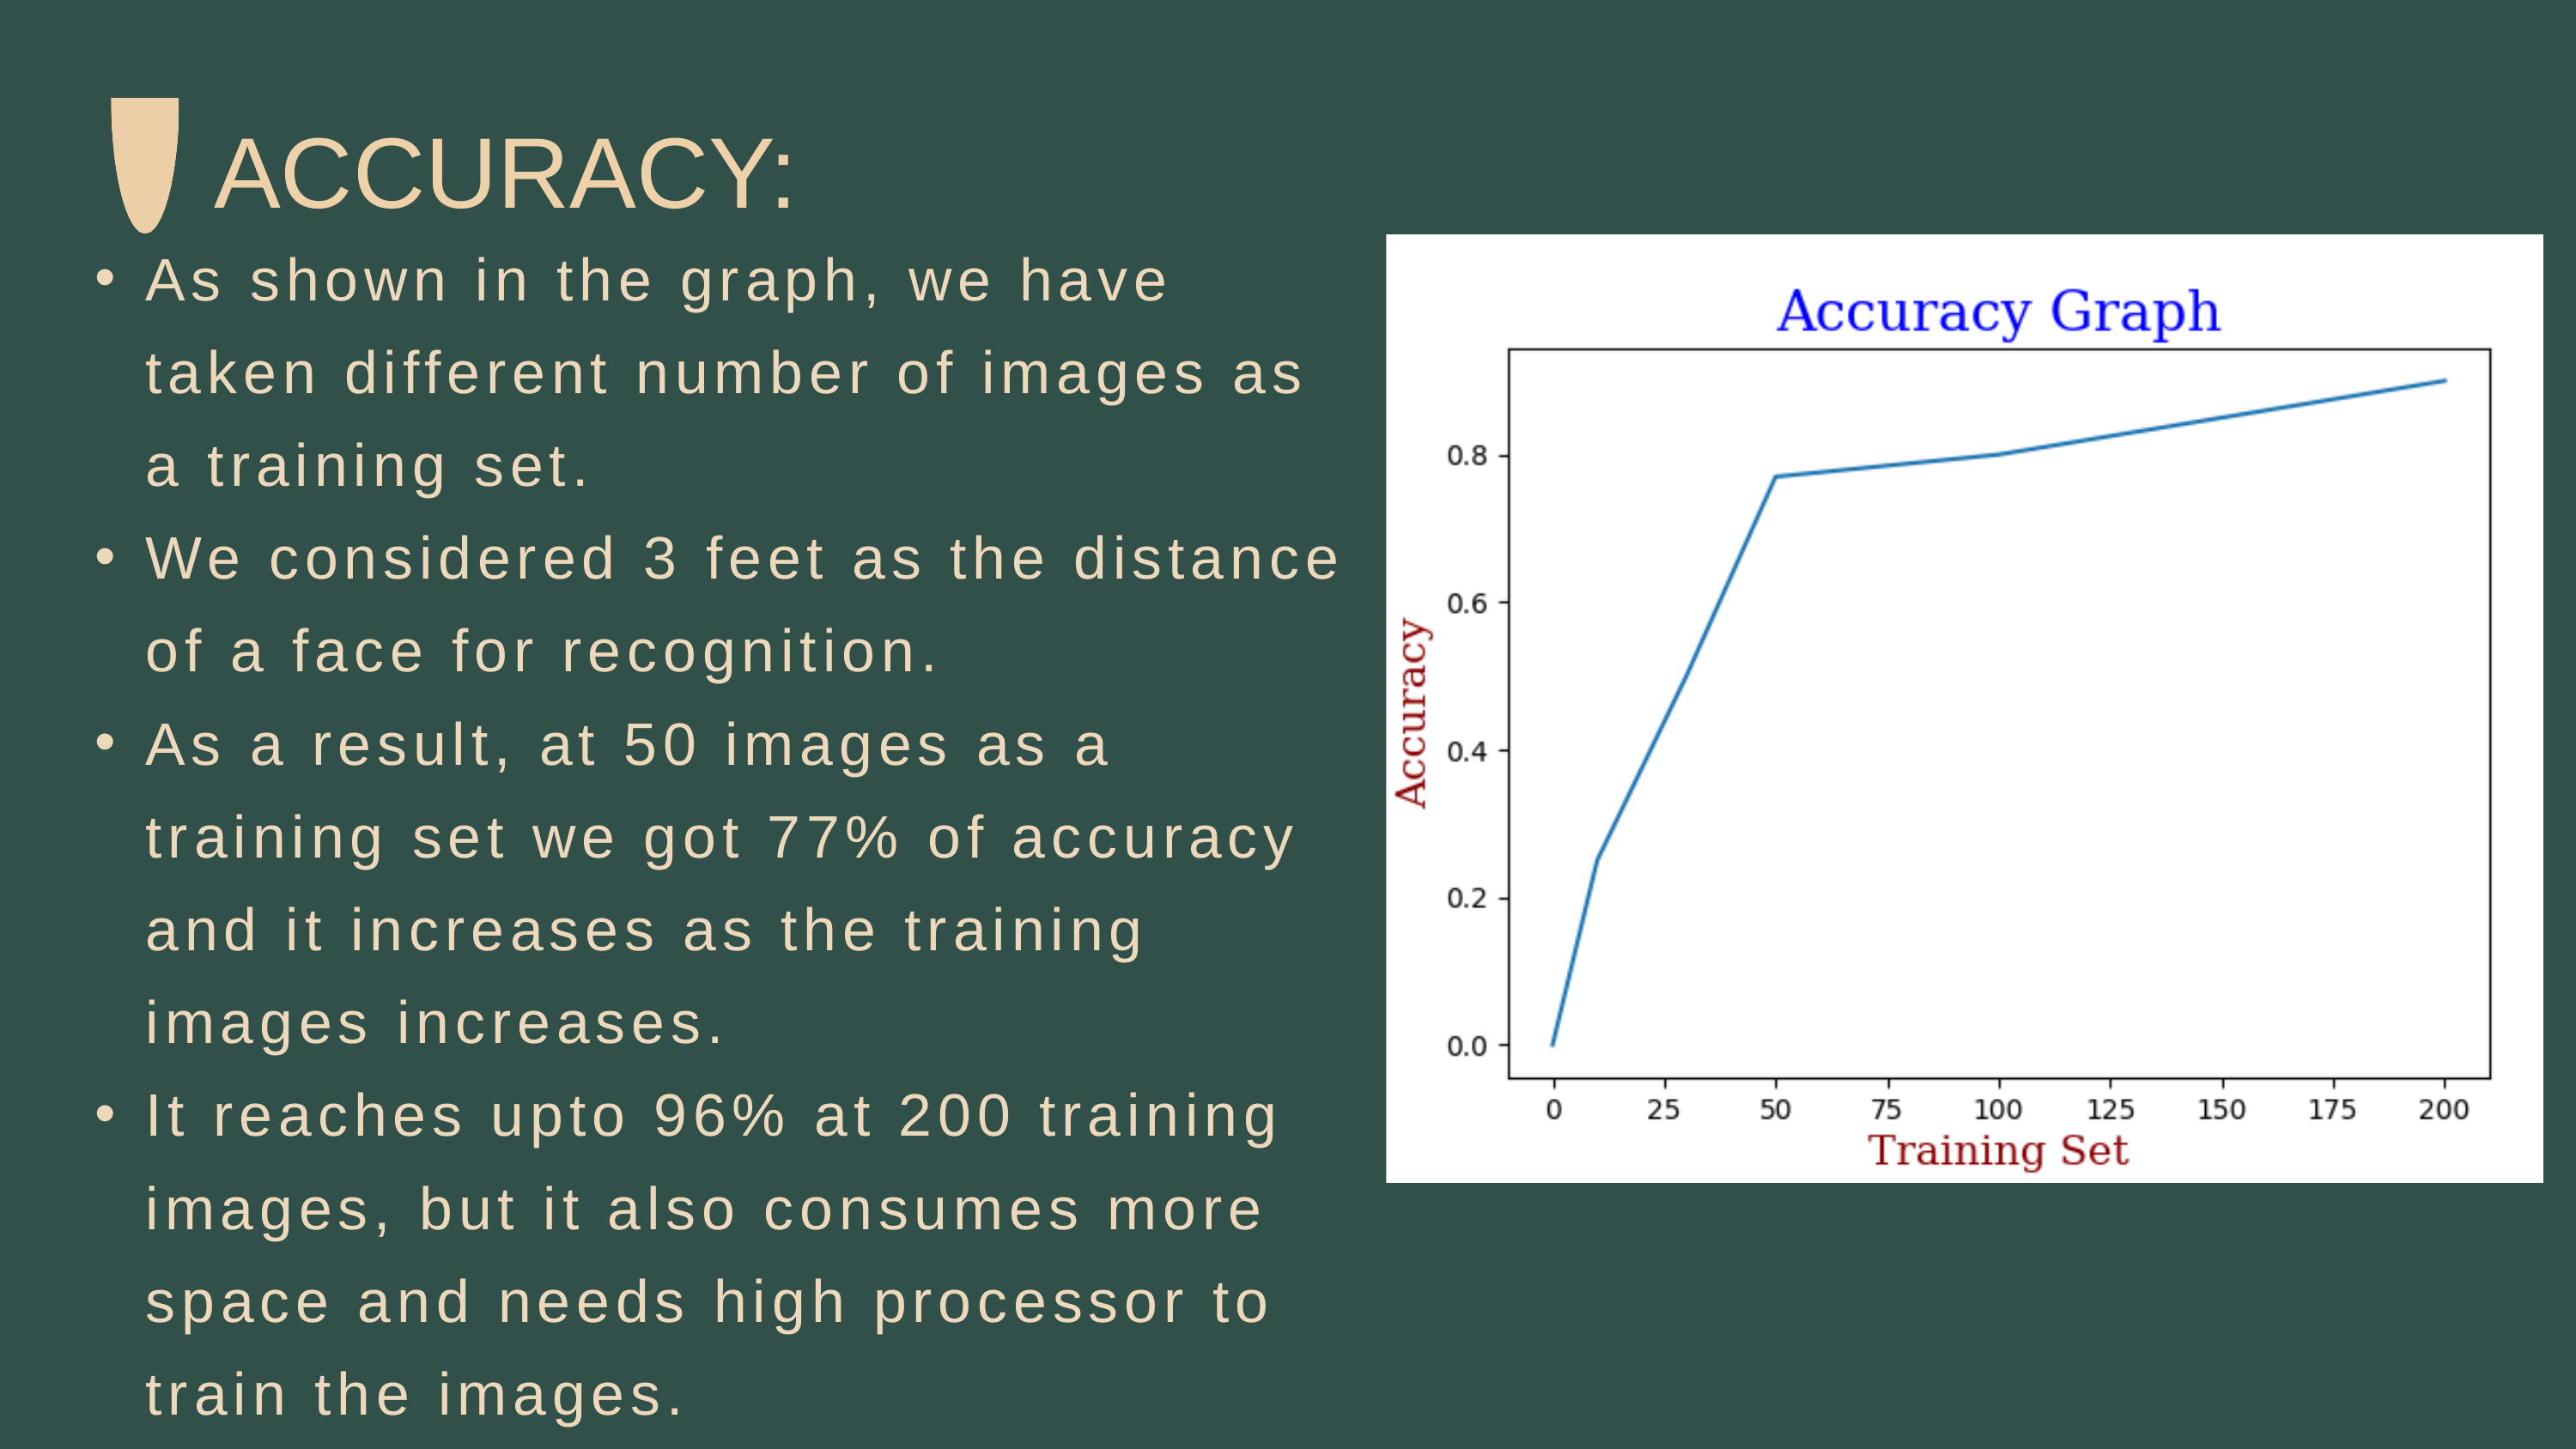

ACCURACY:

As shown in the graph, we have taken different number of images as a training set.
We considered 3 feet as the distance of a face for recognition.
As a result, at 50 images as a training set we got 77% of accuracy and it increases as the training images increases.
It reaches upto 96% at 200 training images, but it also consumes more space and needs high processor to train the images.